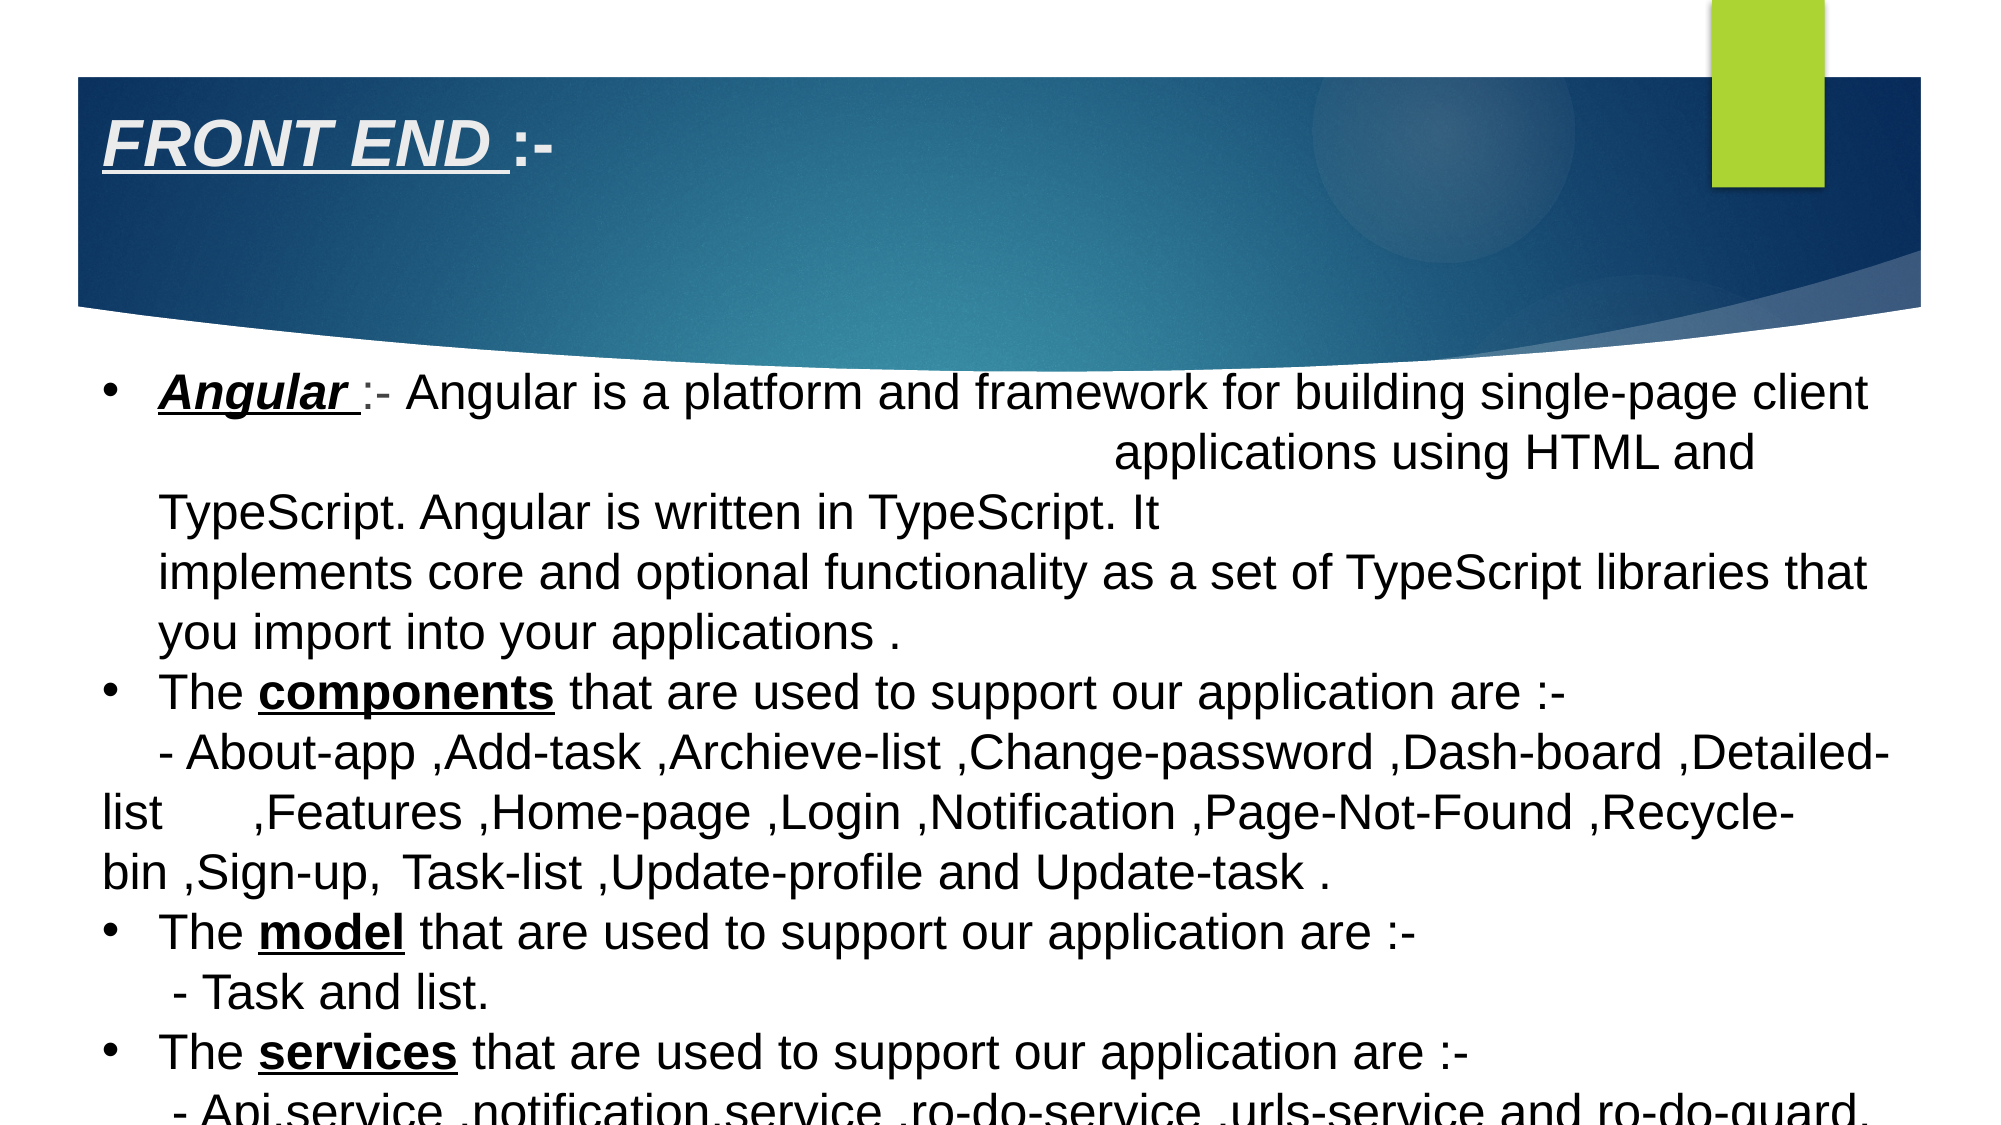

# FRONT END :-
Angular :- Angular is a platform and framework for building single-page client 						    applications using HTML and TypeScript. Angular is written in TypeScript. It 				    implements core and optional functionality as a set of TypeScript libraries that you import into your applications .
The components that are used to support our application are :-
    - About-app ,Add-task ,Archieve-list ,Change-password ,Dash-board ,Detailed-list   	,Features ,Home-page ,Login ,Notification ,Page-Not-Found ,Recycle-bin ,Sign-up, 	Task-list ,Update-profile and Update-task .
The model that are used to support our application are :-
     - Task and list.
The services that are used to support our application are :-
     - Api.service ,notification.service ,ro-do-service ,urls-service and ro-do-guard.